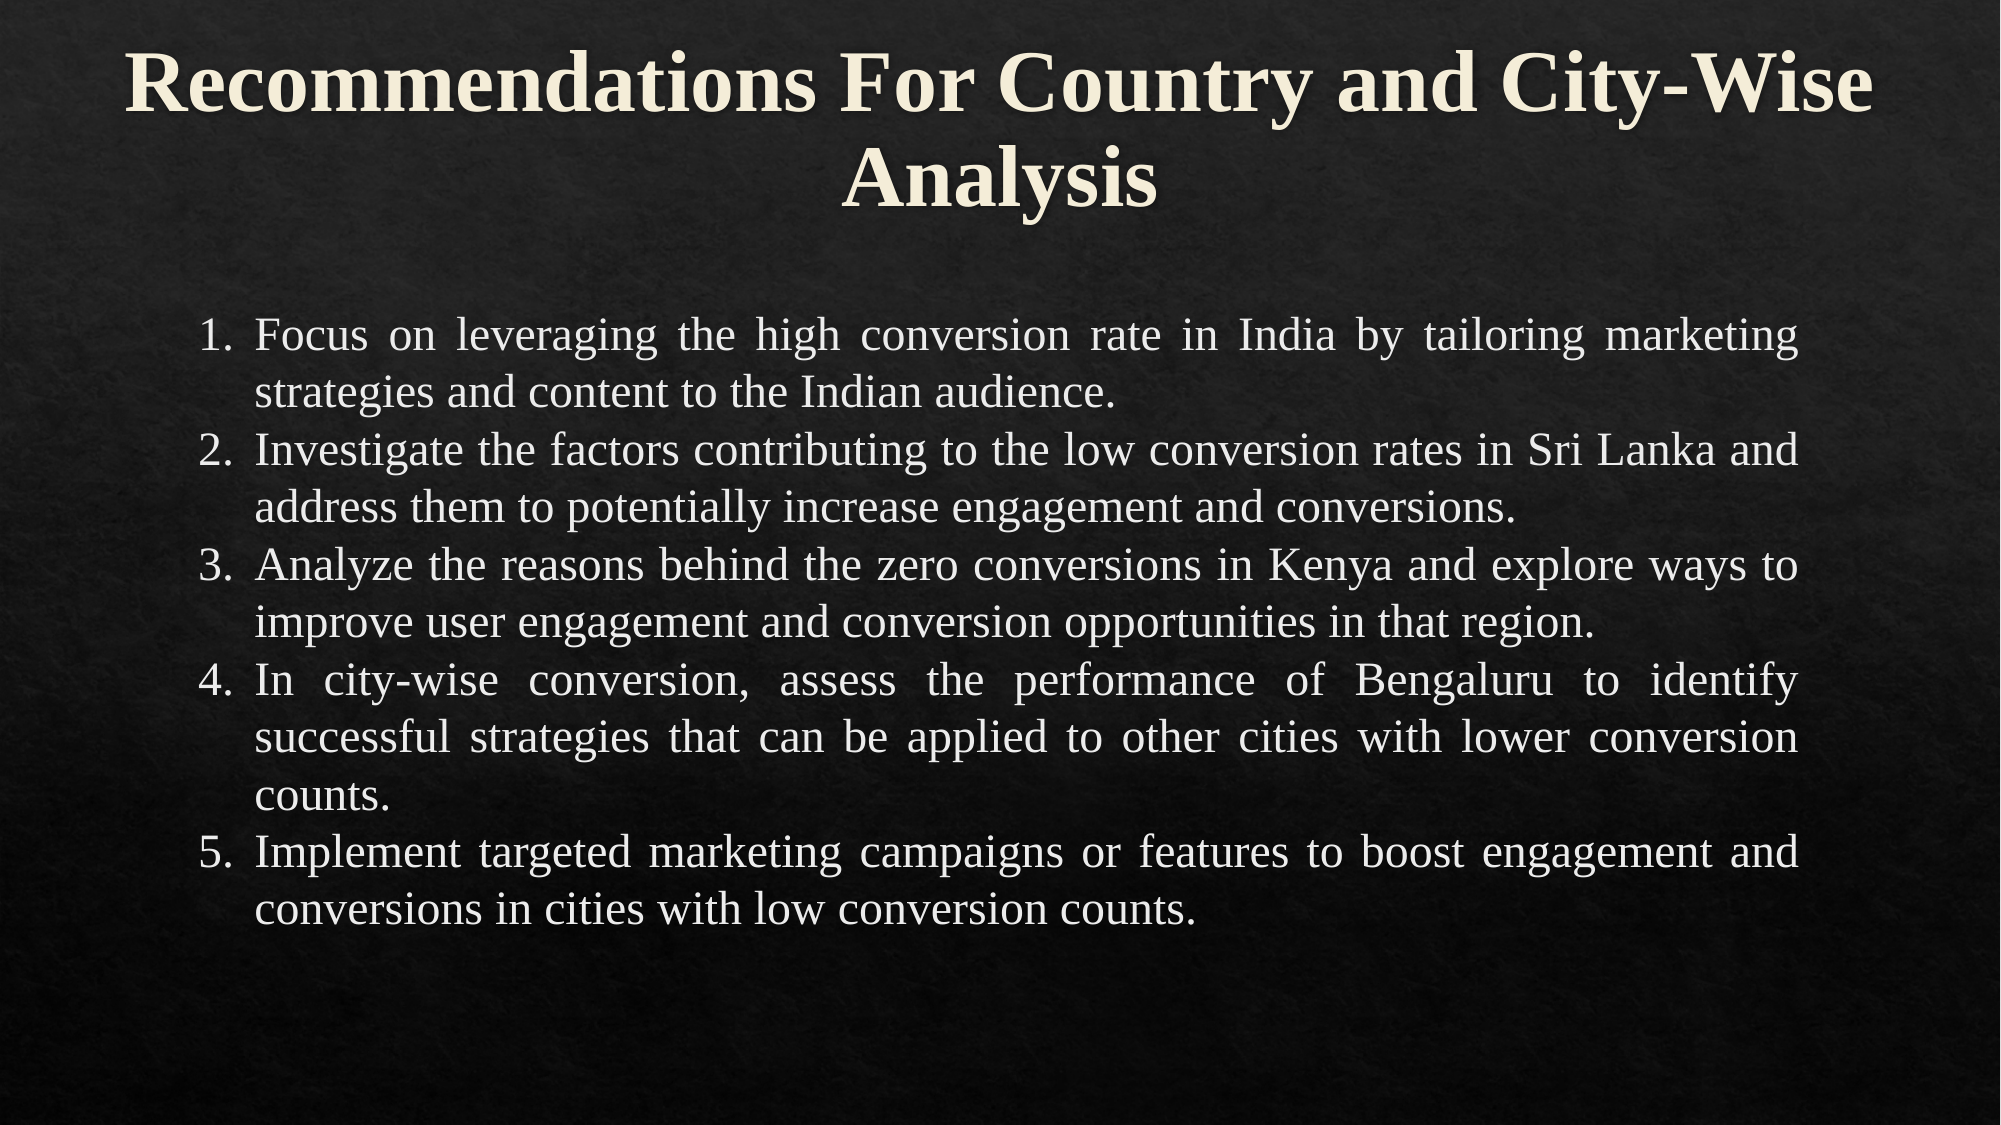

# Recommendations For Country and City-Wise Analysis
Focus on leveraging the high conversion rate in India by tailoring marketing strategies and content to the Indian audience.
Investigate the factors contributing to the low conversion rates in Sri Lanka and address them to potentially increase engagement and conversions.
Analyze the reasons behind the zero conversions in Kenya and explore ways to improve user engagement and conversion opportunities in that region.
In city-wise conversion, assess the performance of Bengaluru to identify successful strategies that can be applied to other cities with lower conversion counts.
Implement targeted marketing campaigns or features to boost engagement and conversions in cities with low conversion counts.